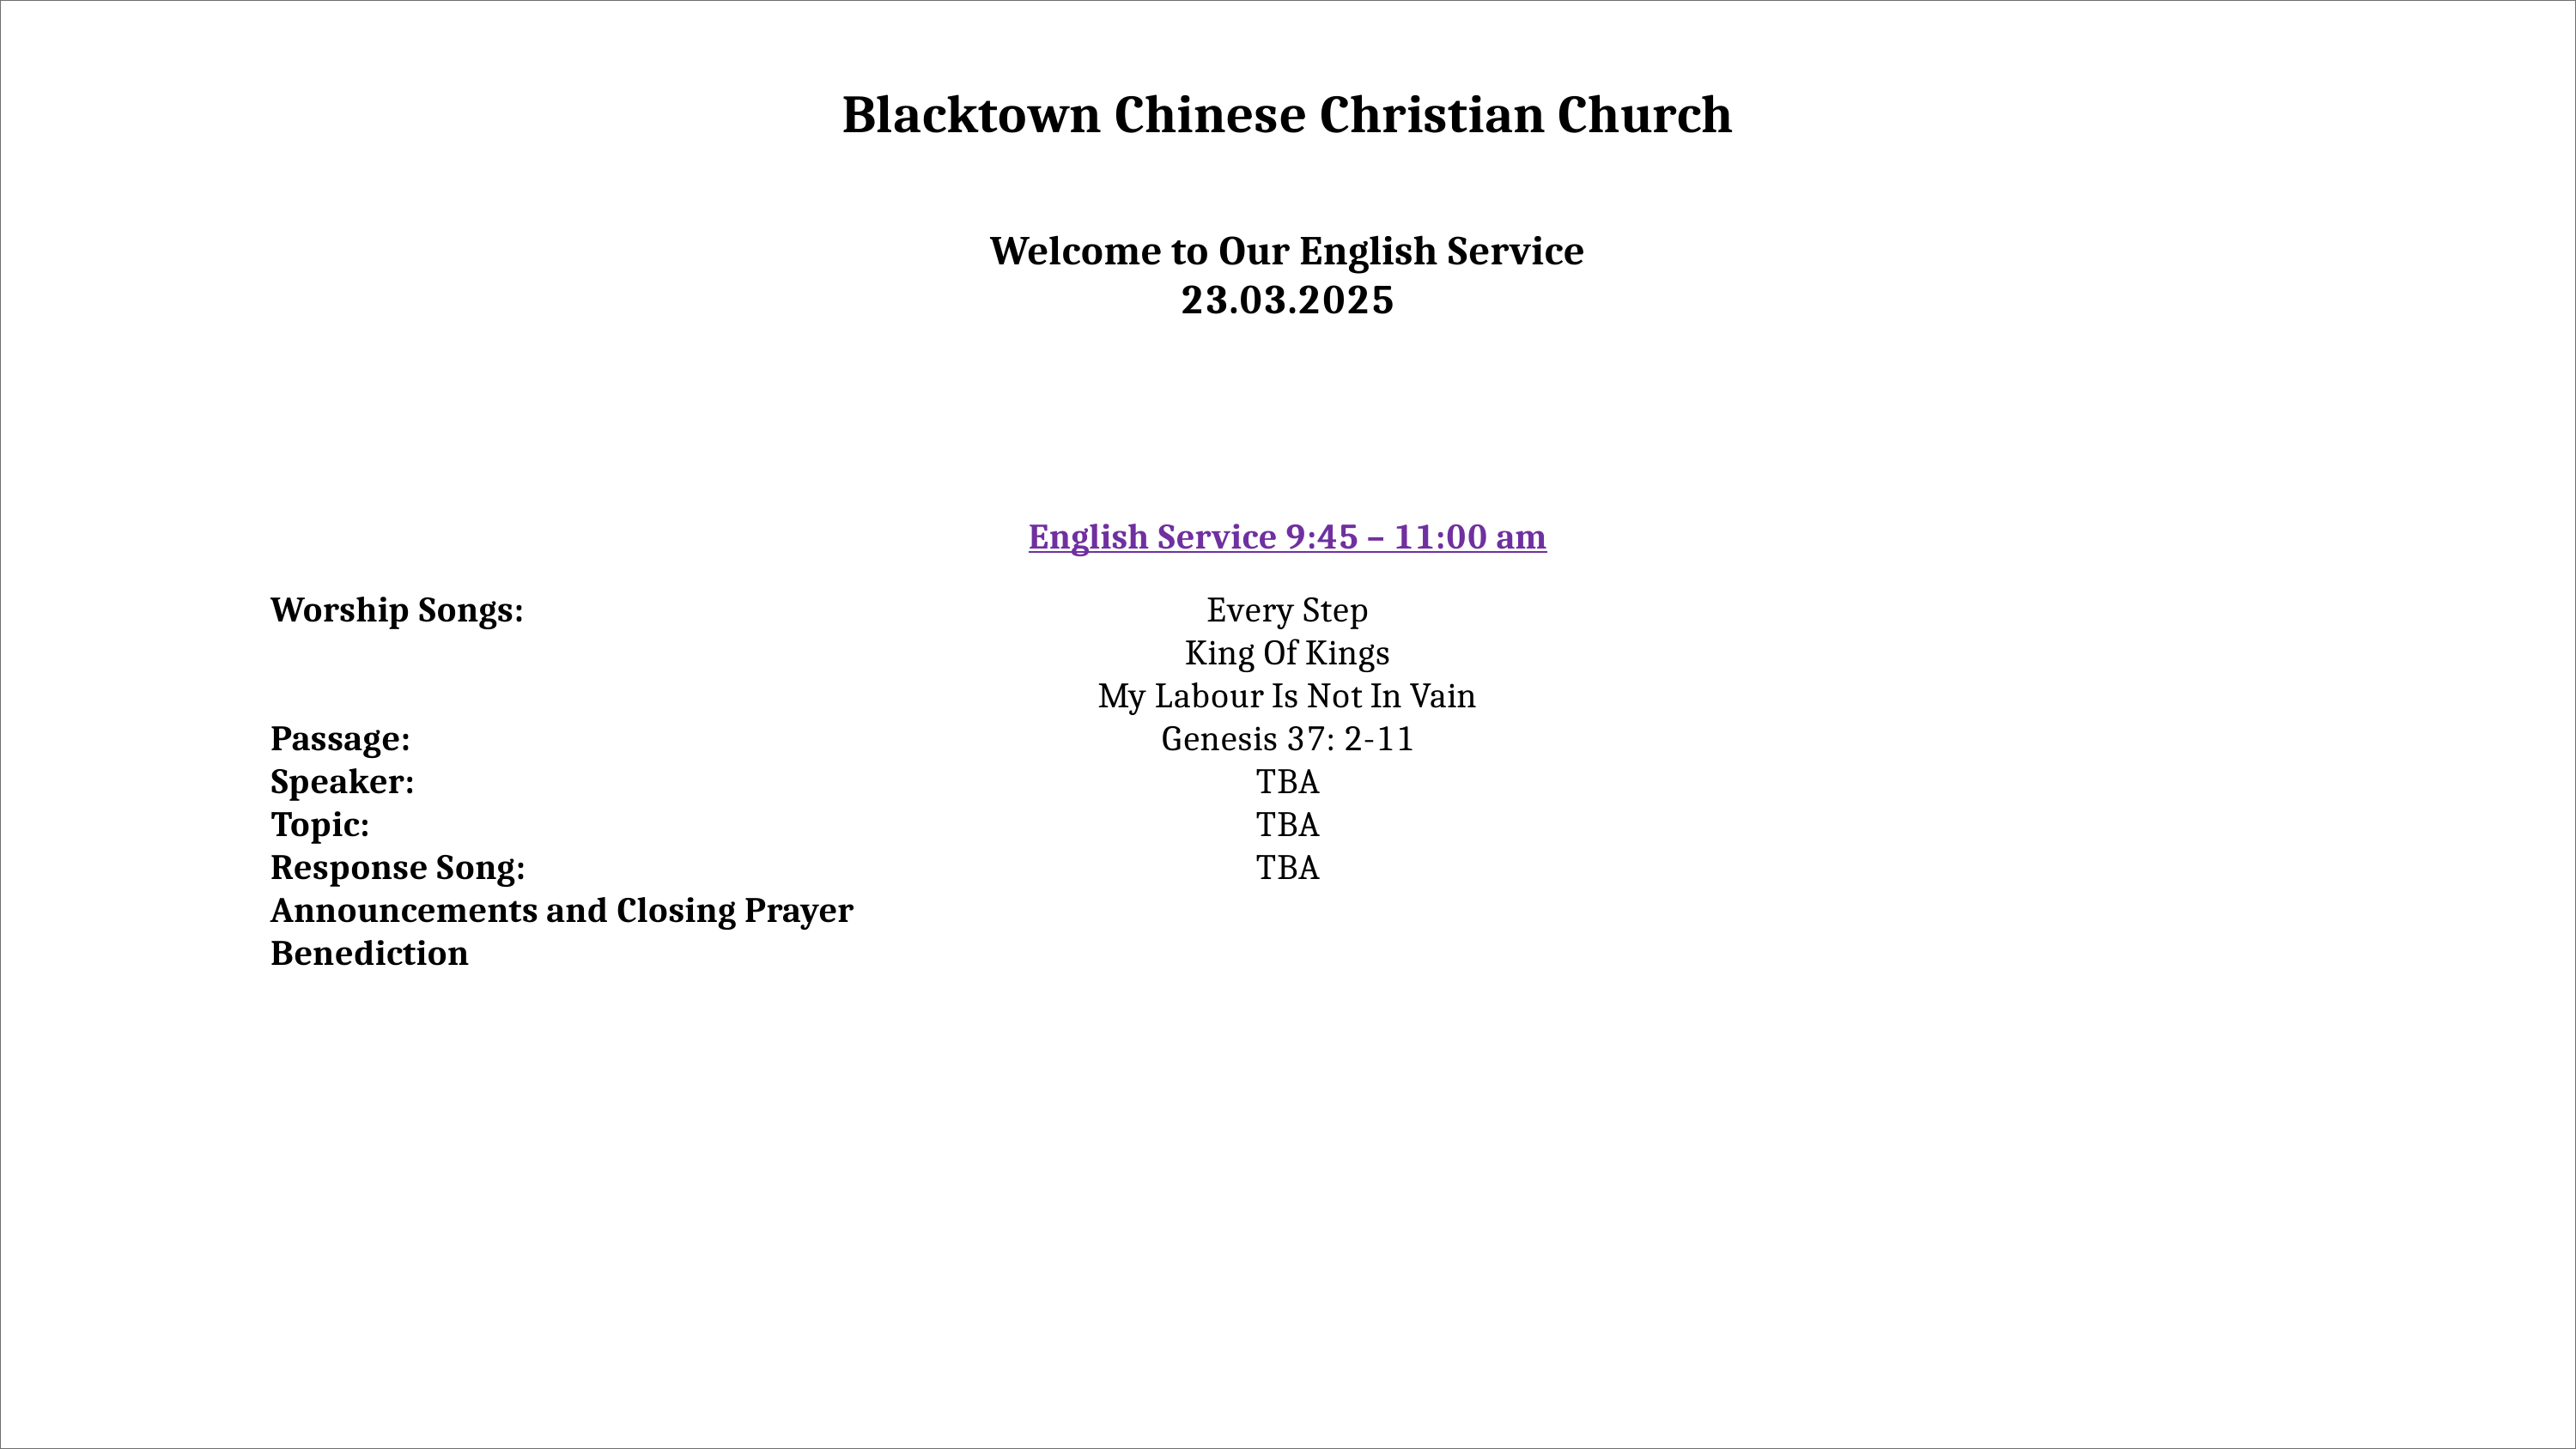

Blacktown Chinese Christian Church
Welcome to Our English Service
23.03.2025
English Service 9:45 – 11:00 am
Worship Songs:
Passage:
Speaker:
Topic:
Response Song:
Announcements and Closing Prayer
Benediction
Every Step
King Of Kings
My Labour Is Not In Vain
Genesis 37: 2-11
TBA
TBA
TBA